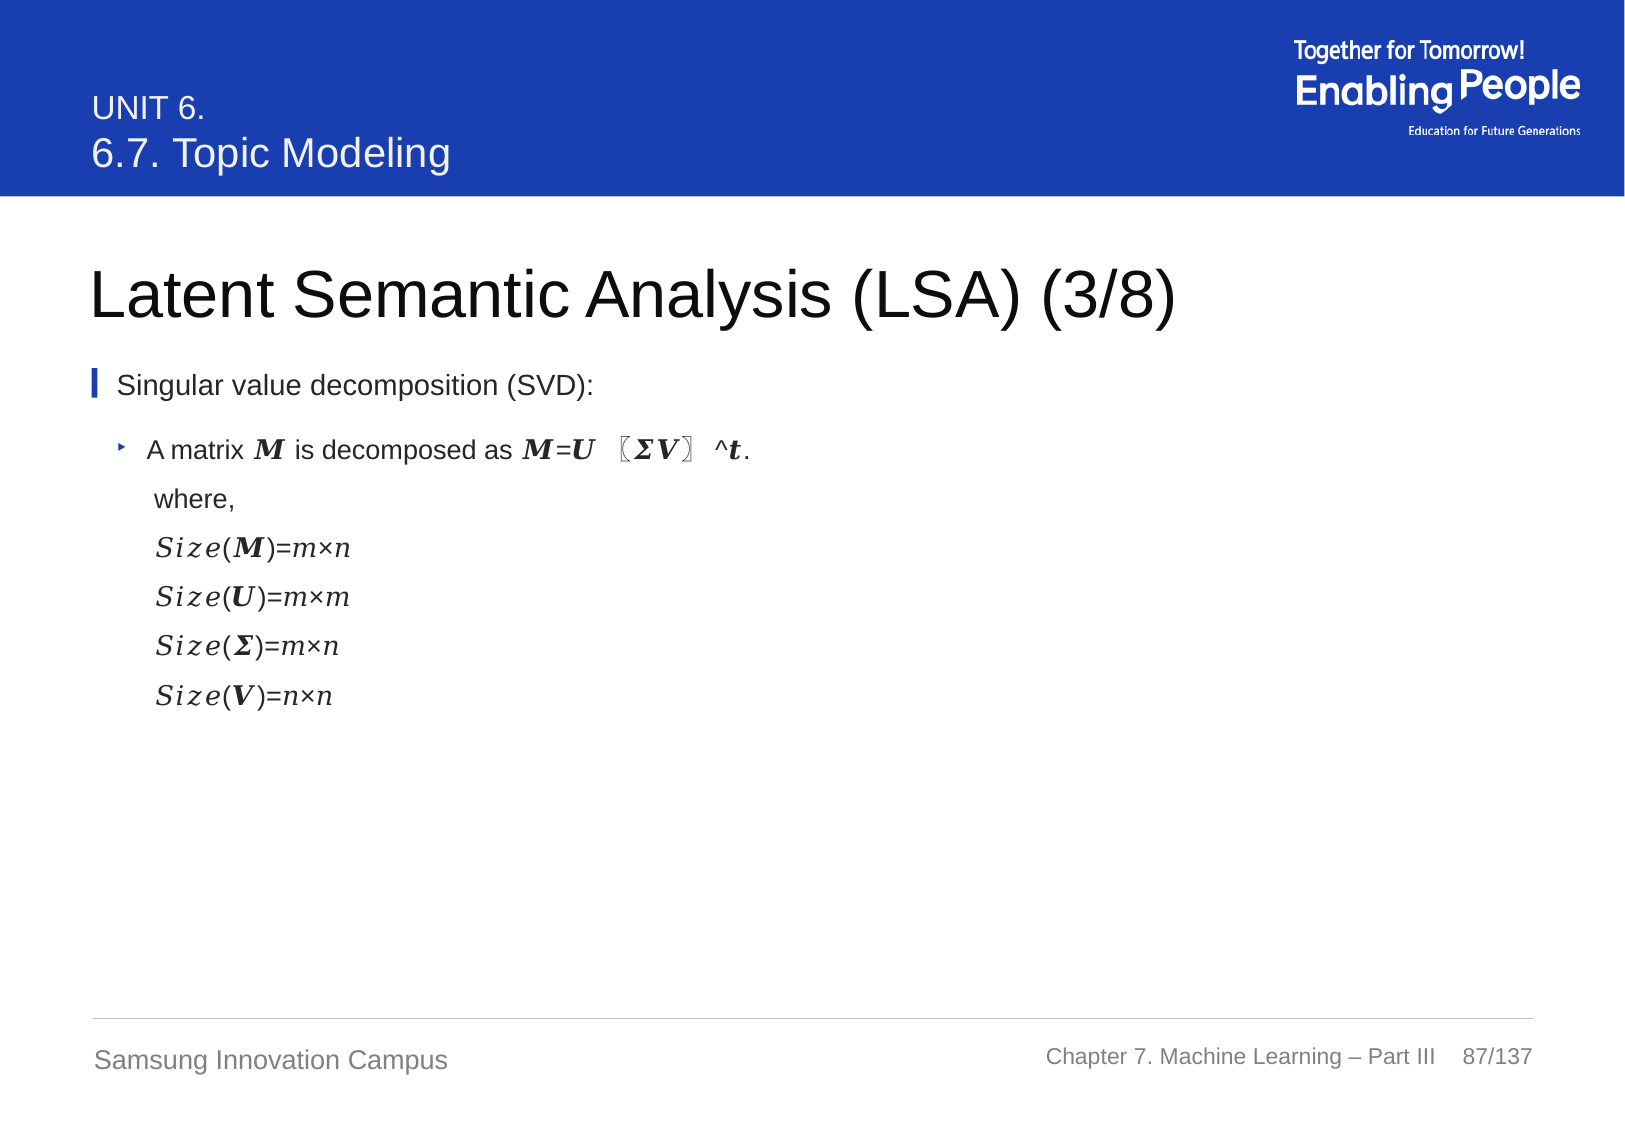

UNIT 6.
6.7. Topic Modeling
Latent Semantic Analysis (LSA) (3/8)
Singular value decomposition (SVD):

A matrix 𝑴 is decomposed as 𝑴=𝑼〖𝜮𝑽〗^𝒕.
     where,
     𝑆𝑖𝑧𝑒(𝑴)=𝑚×𝑛
     𝑆𝑖𝑧𝑒(𝑼)=𝑚×𝑚
     𝑆𝑖𝑧𝑒(𝜮)=𝑚×𝑛
     𝑆𝑖𝑧𝑒(𝑽)=𝑛×𝑛